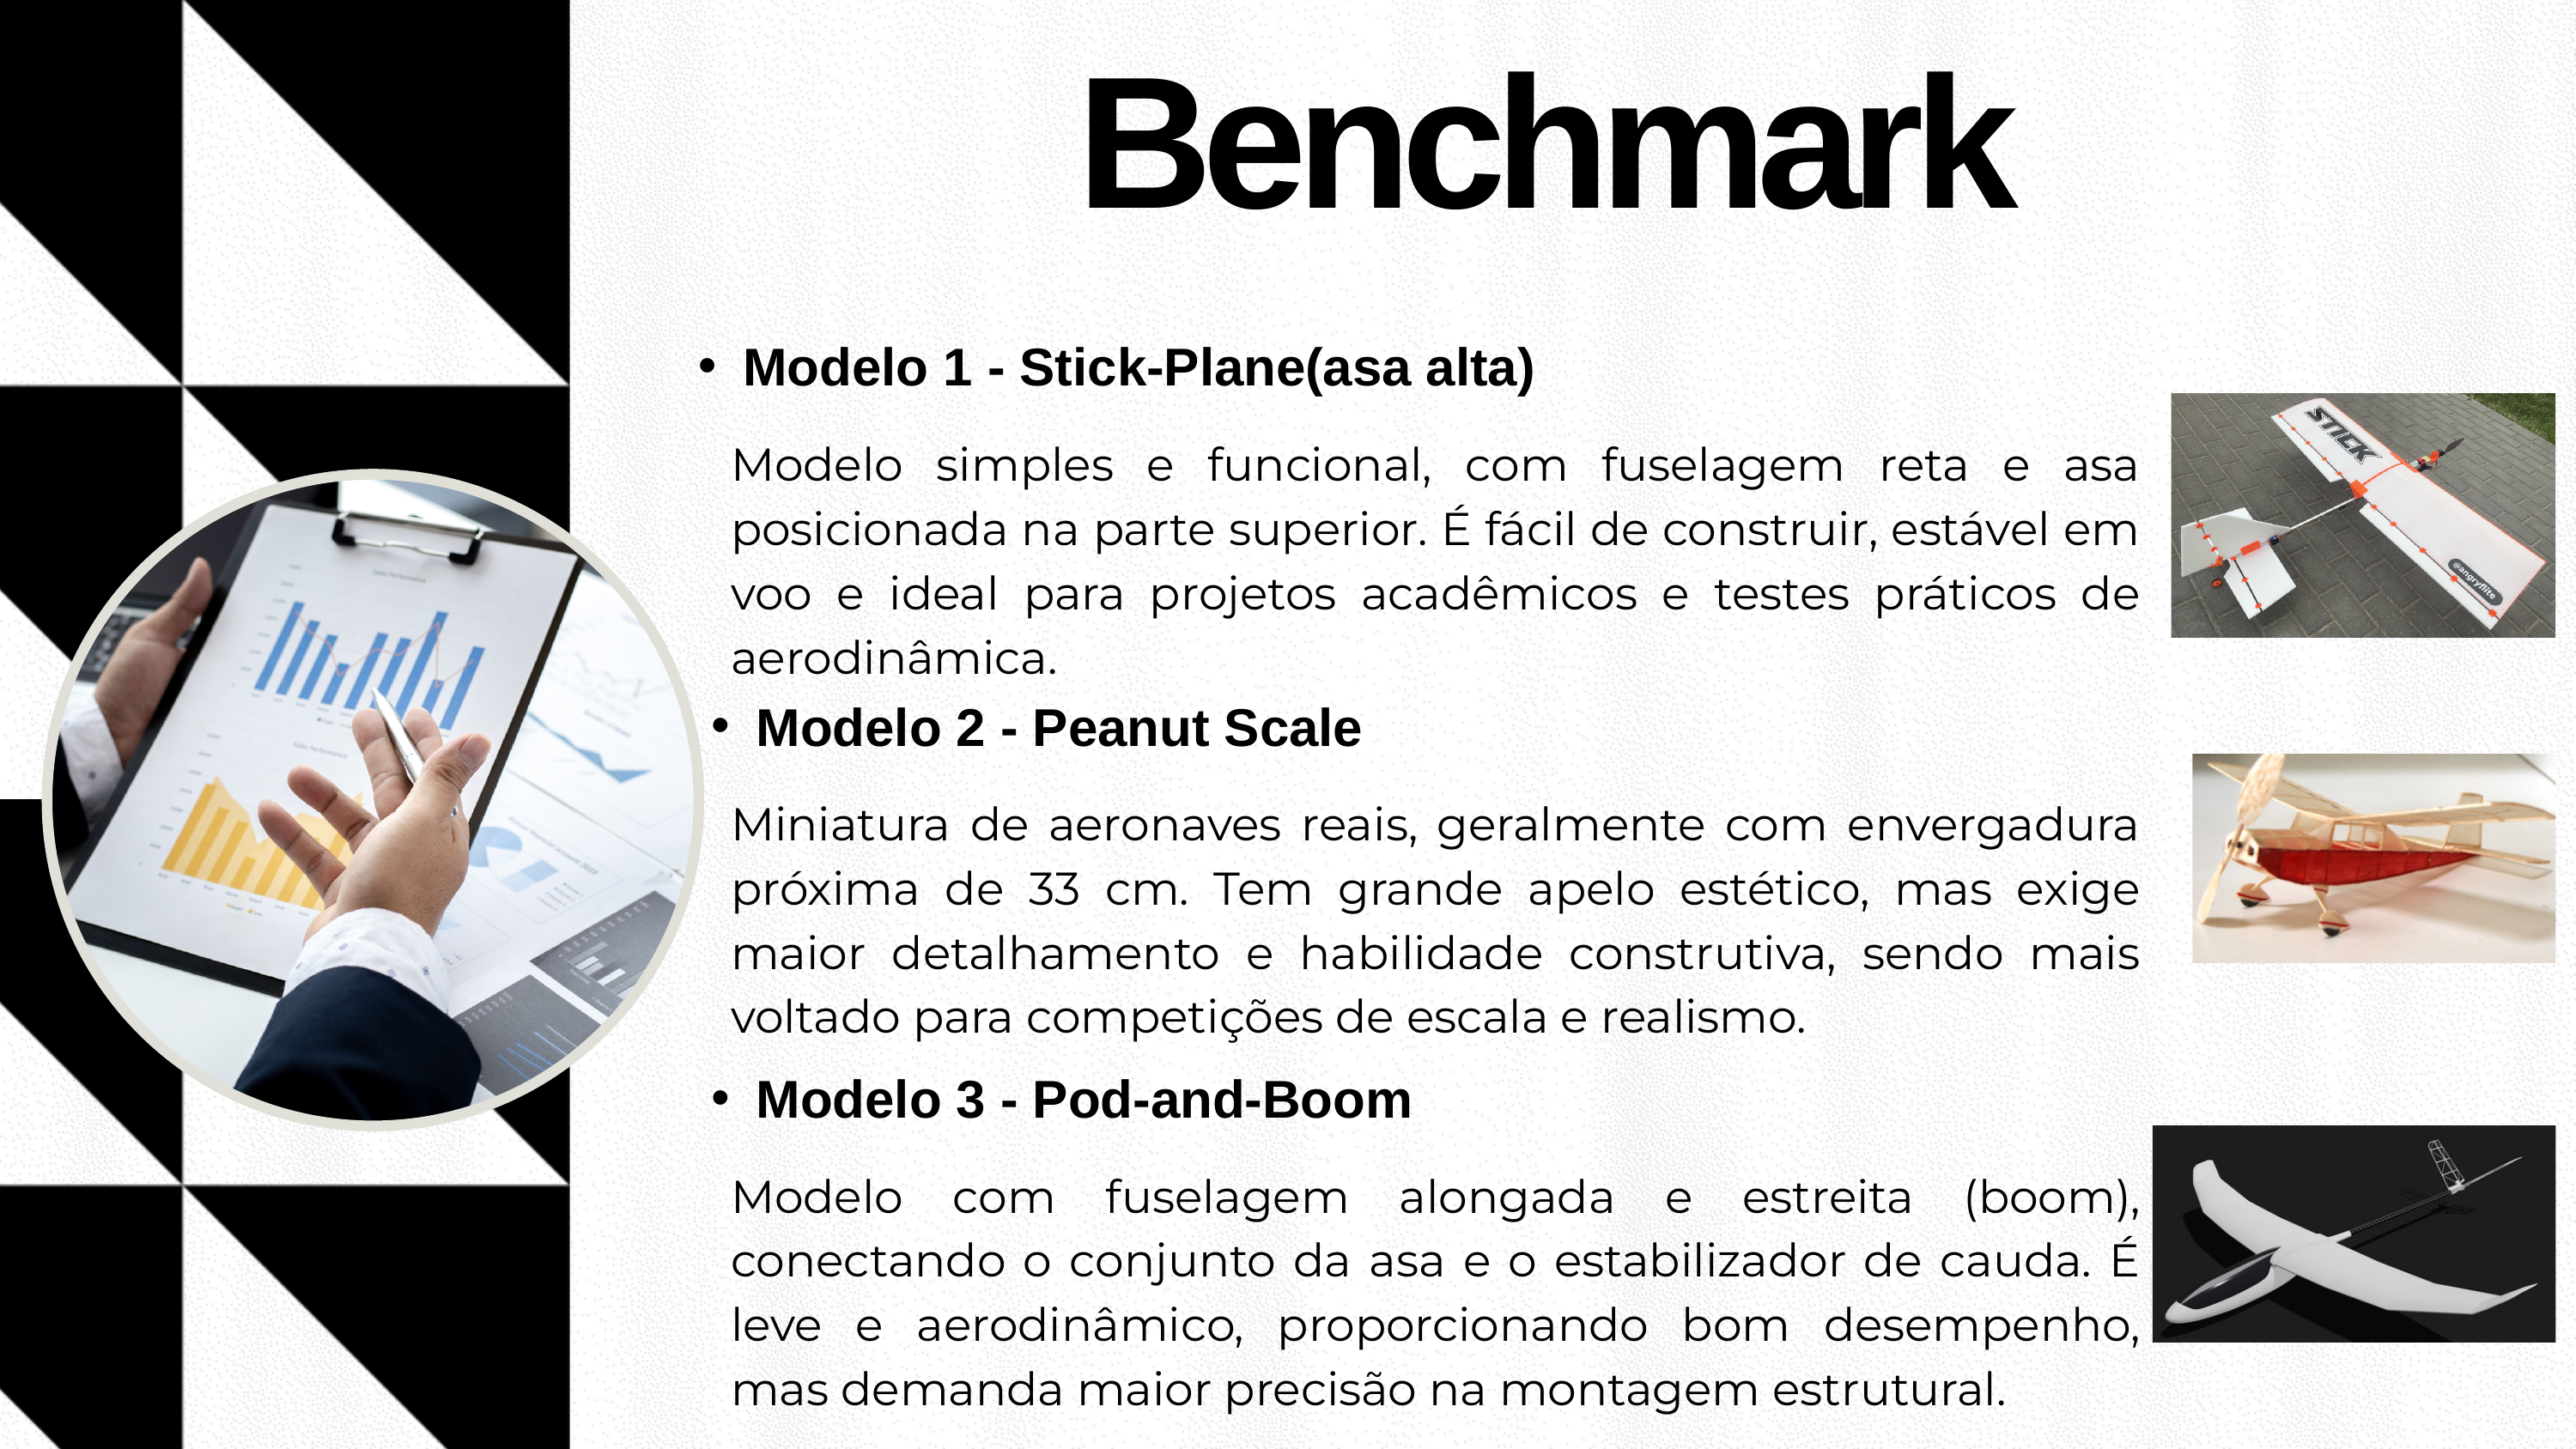

Benchmark
Modelo 1 - Stick-Plane(asa alta)

Modelo simples e funcional, com fuselagem reta e asa posicionada na parte superior. É fácil de construir, estável em voo e ideal para projetos acadêmicos e testes práticos de aerodinâmica.

Modelo 2 - Peanut Scale

Miniatura de aeronaves reais, geralmente com envergadura próxima de 33 cm. Tem grande apelo estético, mas exige maior detalhamento e habilidade construtiva, sendo mais voltado para competições de escala e realismo.
Modelo 3 - Pod-and-Boom

Modelo com fuselagem alongada e estreita (boom), conectando o conjunto da asa e o estabilizador de cauda. É leve e aerodinâmico, proporcionando bom desempenho, mas demanda maior precisão na montagem estrutural.